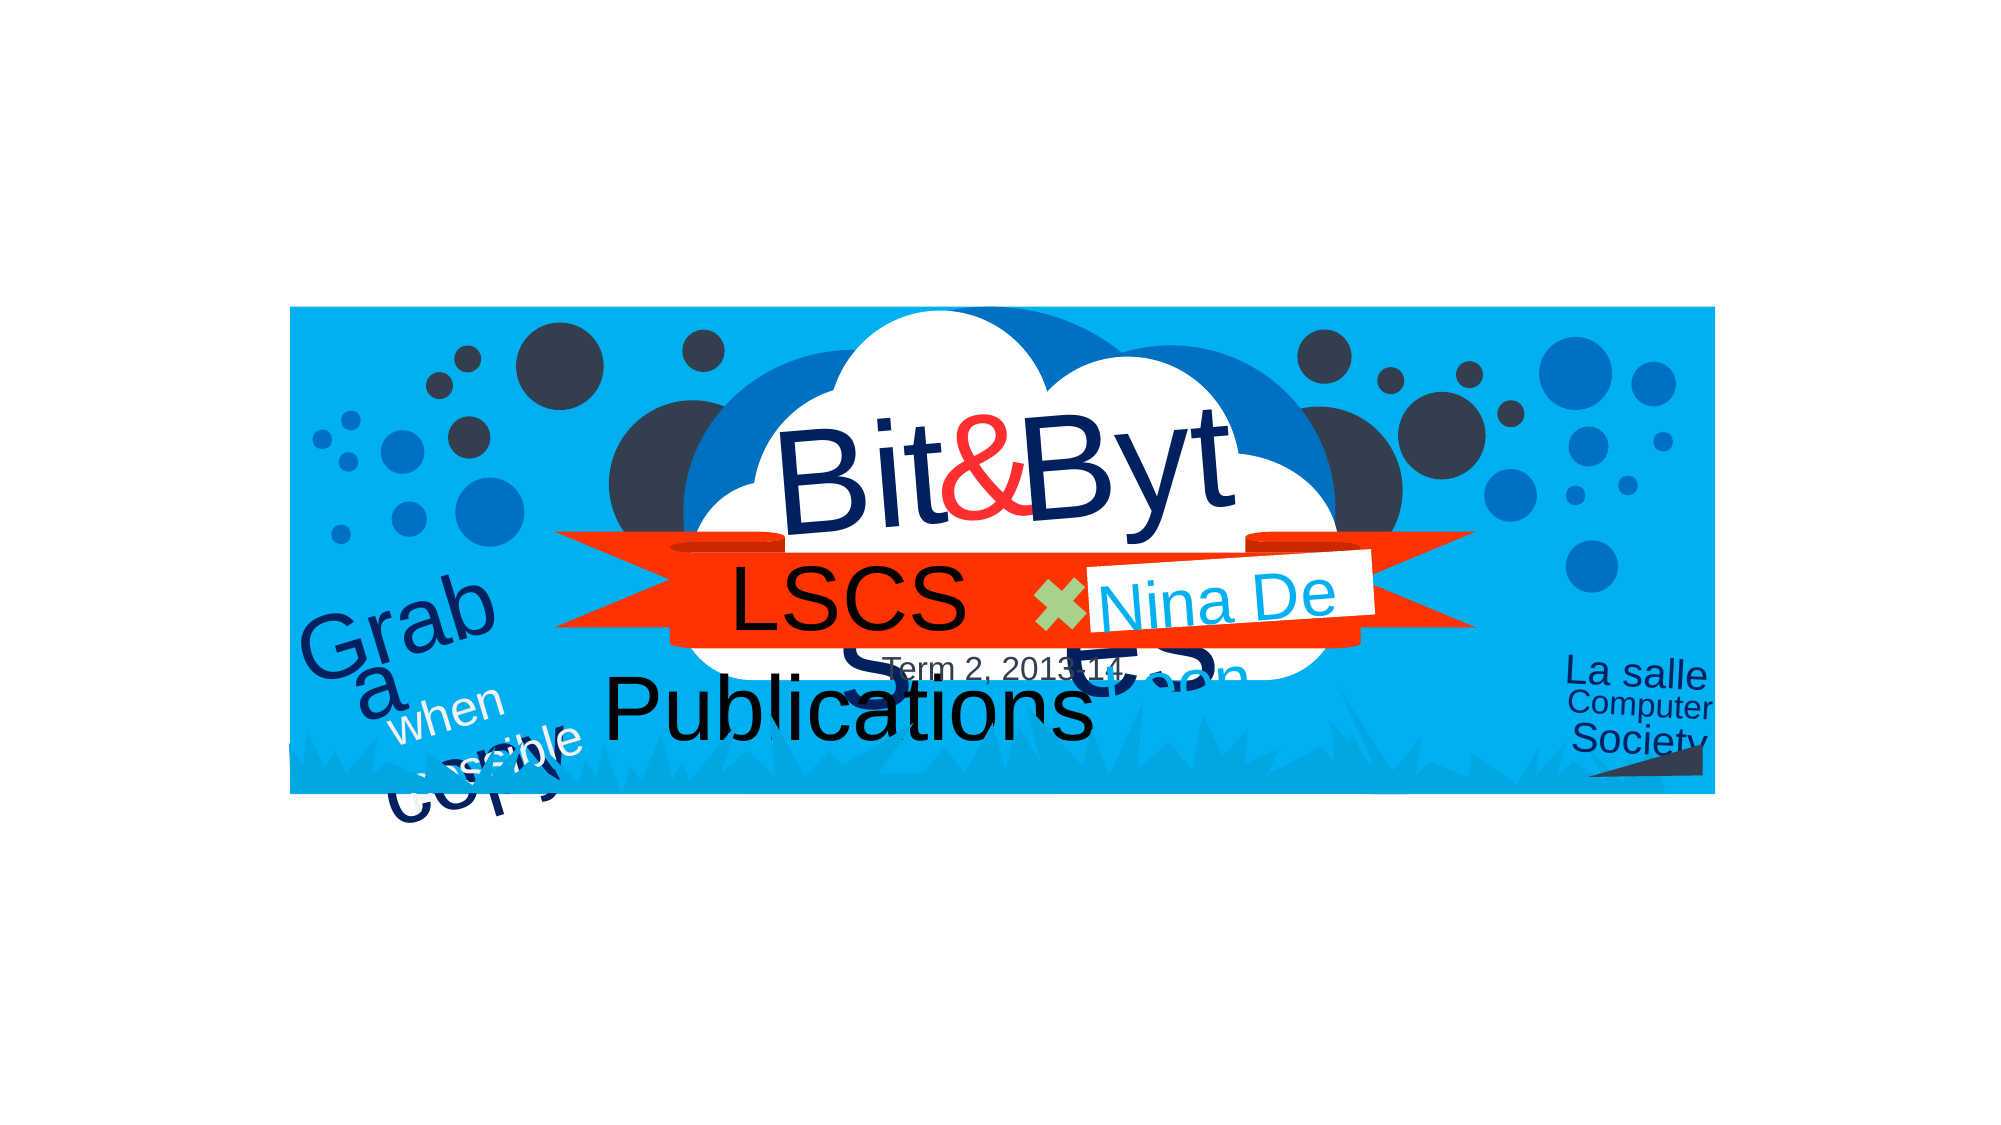

Bytes
&
Bits

LSCS Publications

Nina De Leon
Grab

a copy
La salle
Term 2, 2013-14
when possible
Computer

Society